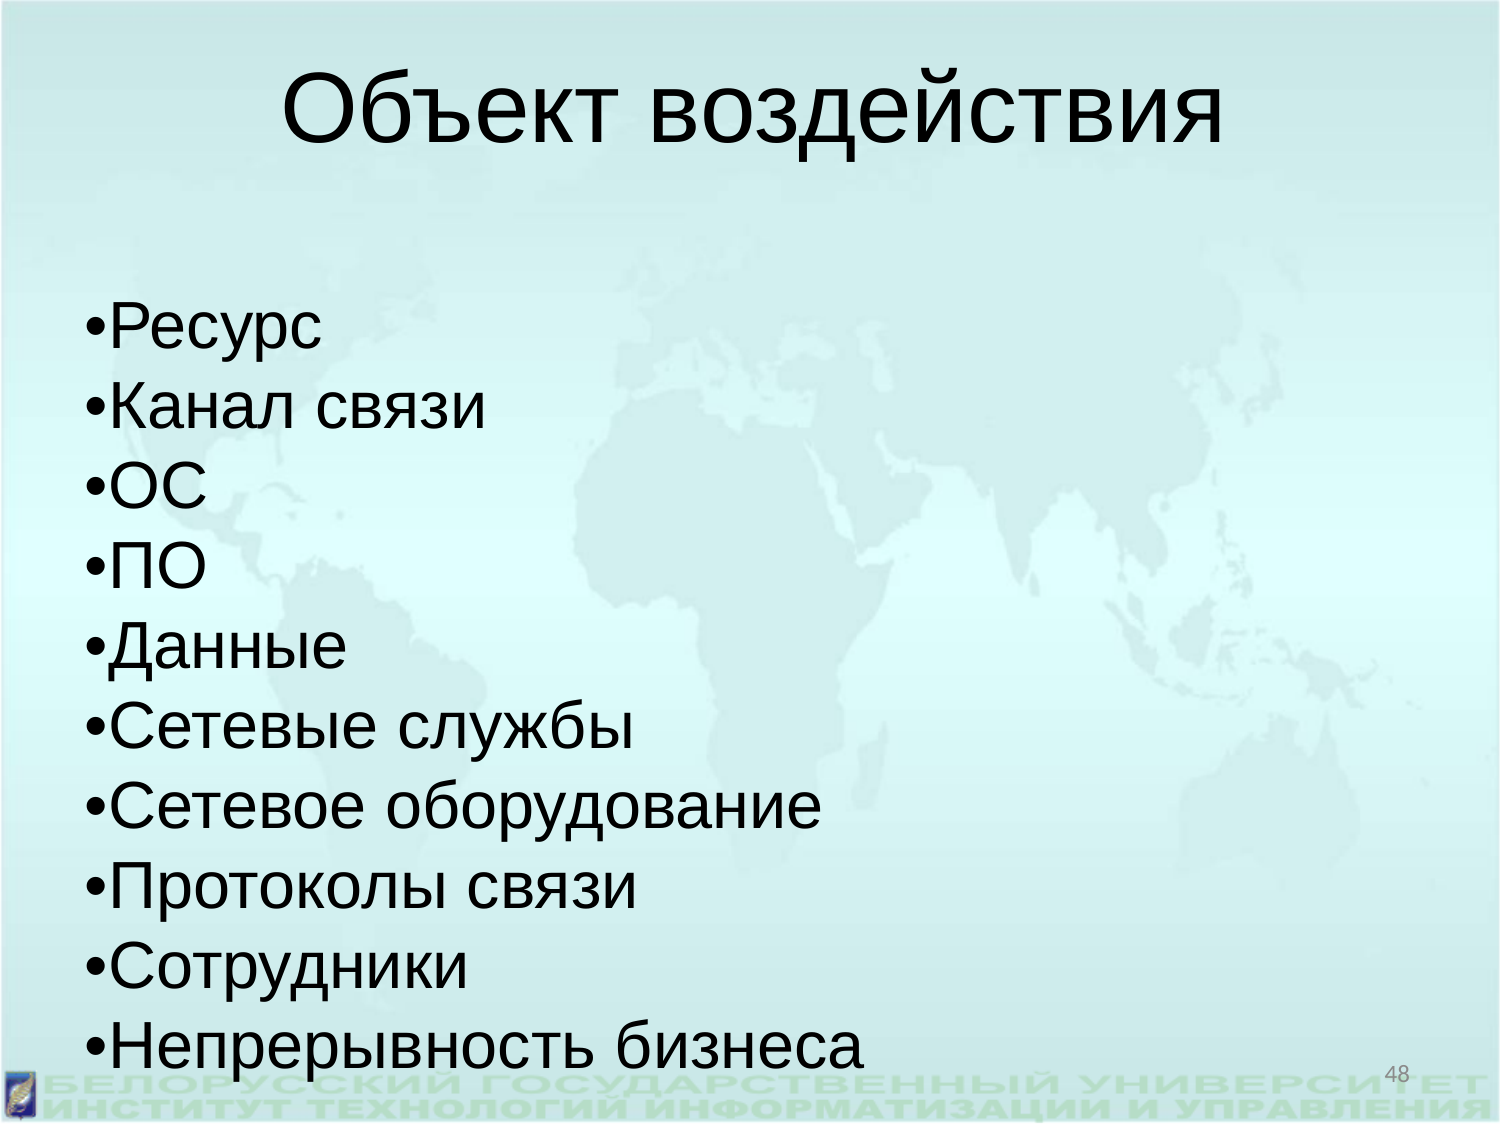

Объект воздействия

•Ресурс
•Канал связи
•ОС
•ПО
•Данные
•Сетевые службы
•Сетевое оборудование
•Протоколы связи
•Сотрудники
•Непрерывность бизнеса

48